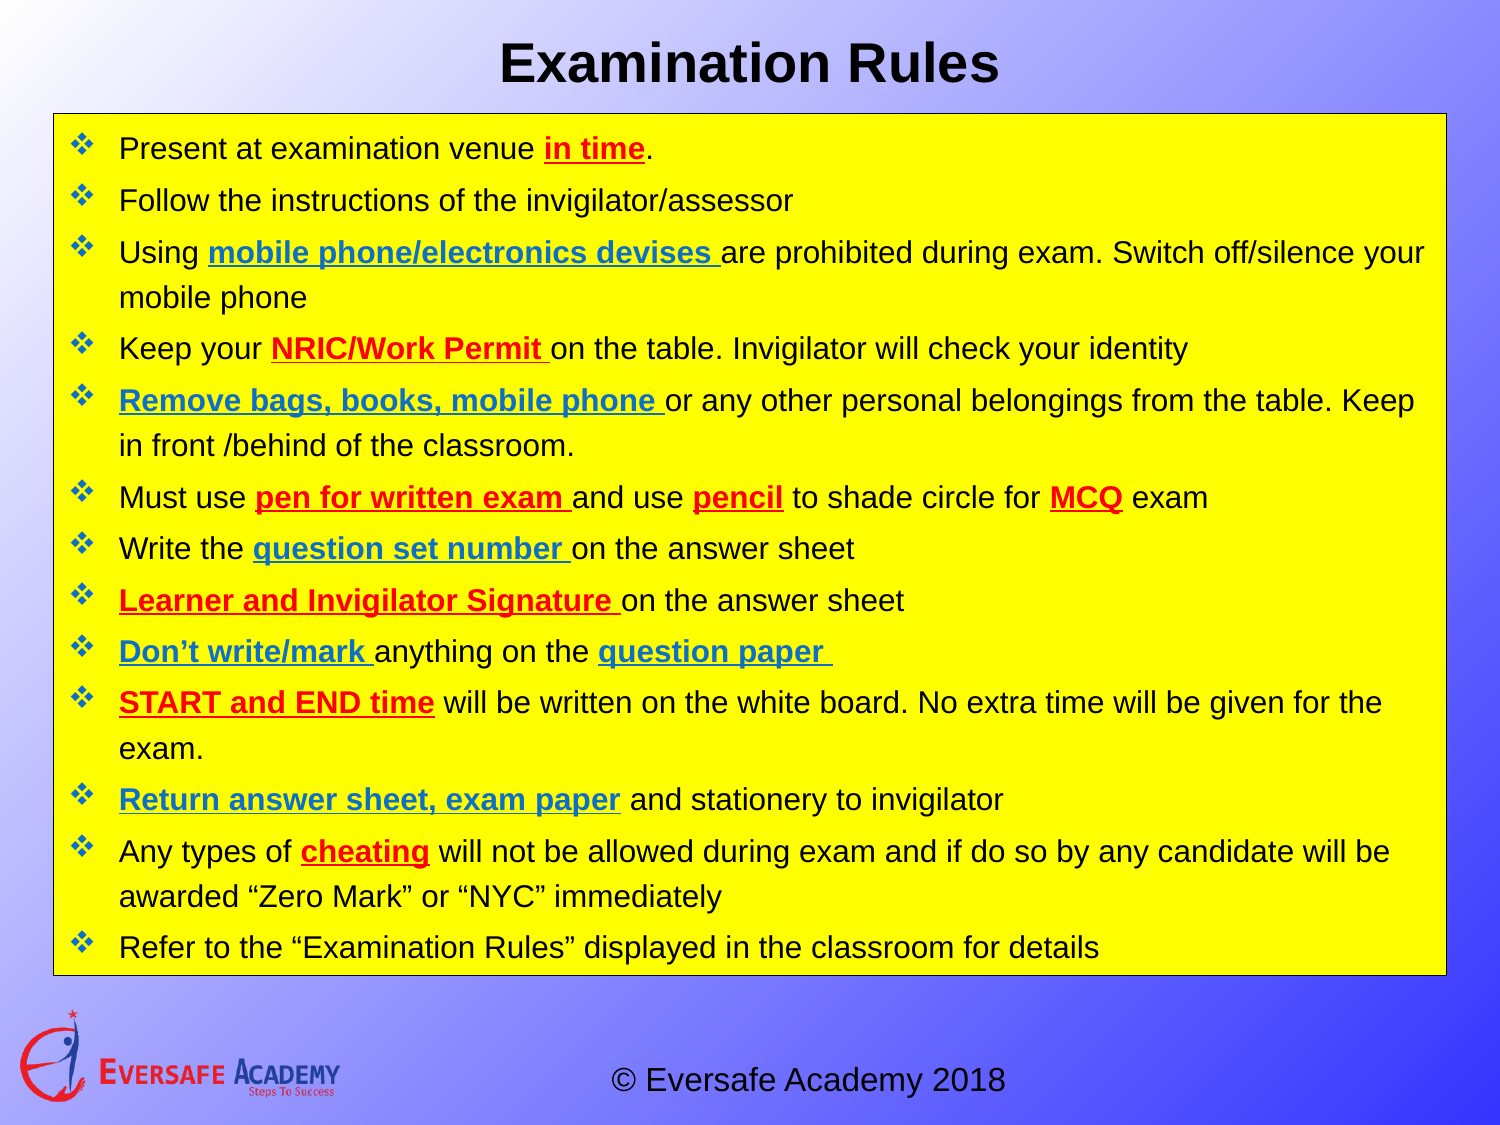

Examination Rules
Present at examination venue in time.
Follow the instructions of the invigilator/assessor
Using mobile phone/electronics devises are prohibited during exam. Switch off/silence your mobile phone
Keep your NRIC/Work Permit on the table. Invigilator will check your identity
Remove bags, books, mobile phone or any other personal belongings from the table. Keep in front /behind of the classroom.
Must use pen for written exam and use pencil to shade circle for MCQ exam
Write the question set number on the answer sheet
Learner and Invigilator Signature on the answer sheet
Don’t write/mark anything on the question paper
START and END time will be written on the white board. No extra time will be given for the exam.
Return answer sheet, exam paper and stationery to invigilator
Any types of cheating will not be allowed during exam and if do so by any candidate will be awarded “Zero Mark” or “NYC” immediately
Refer to the “Examination Rules” displayed in the classroom for details
# 5